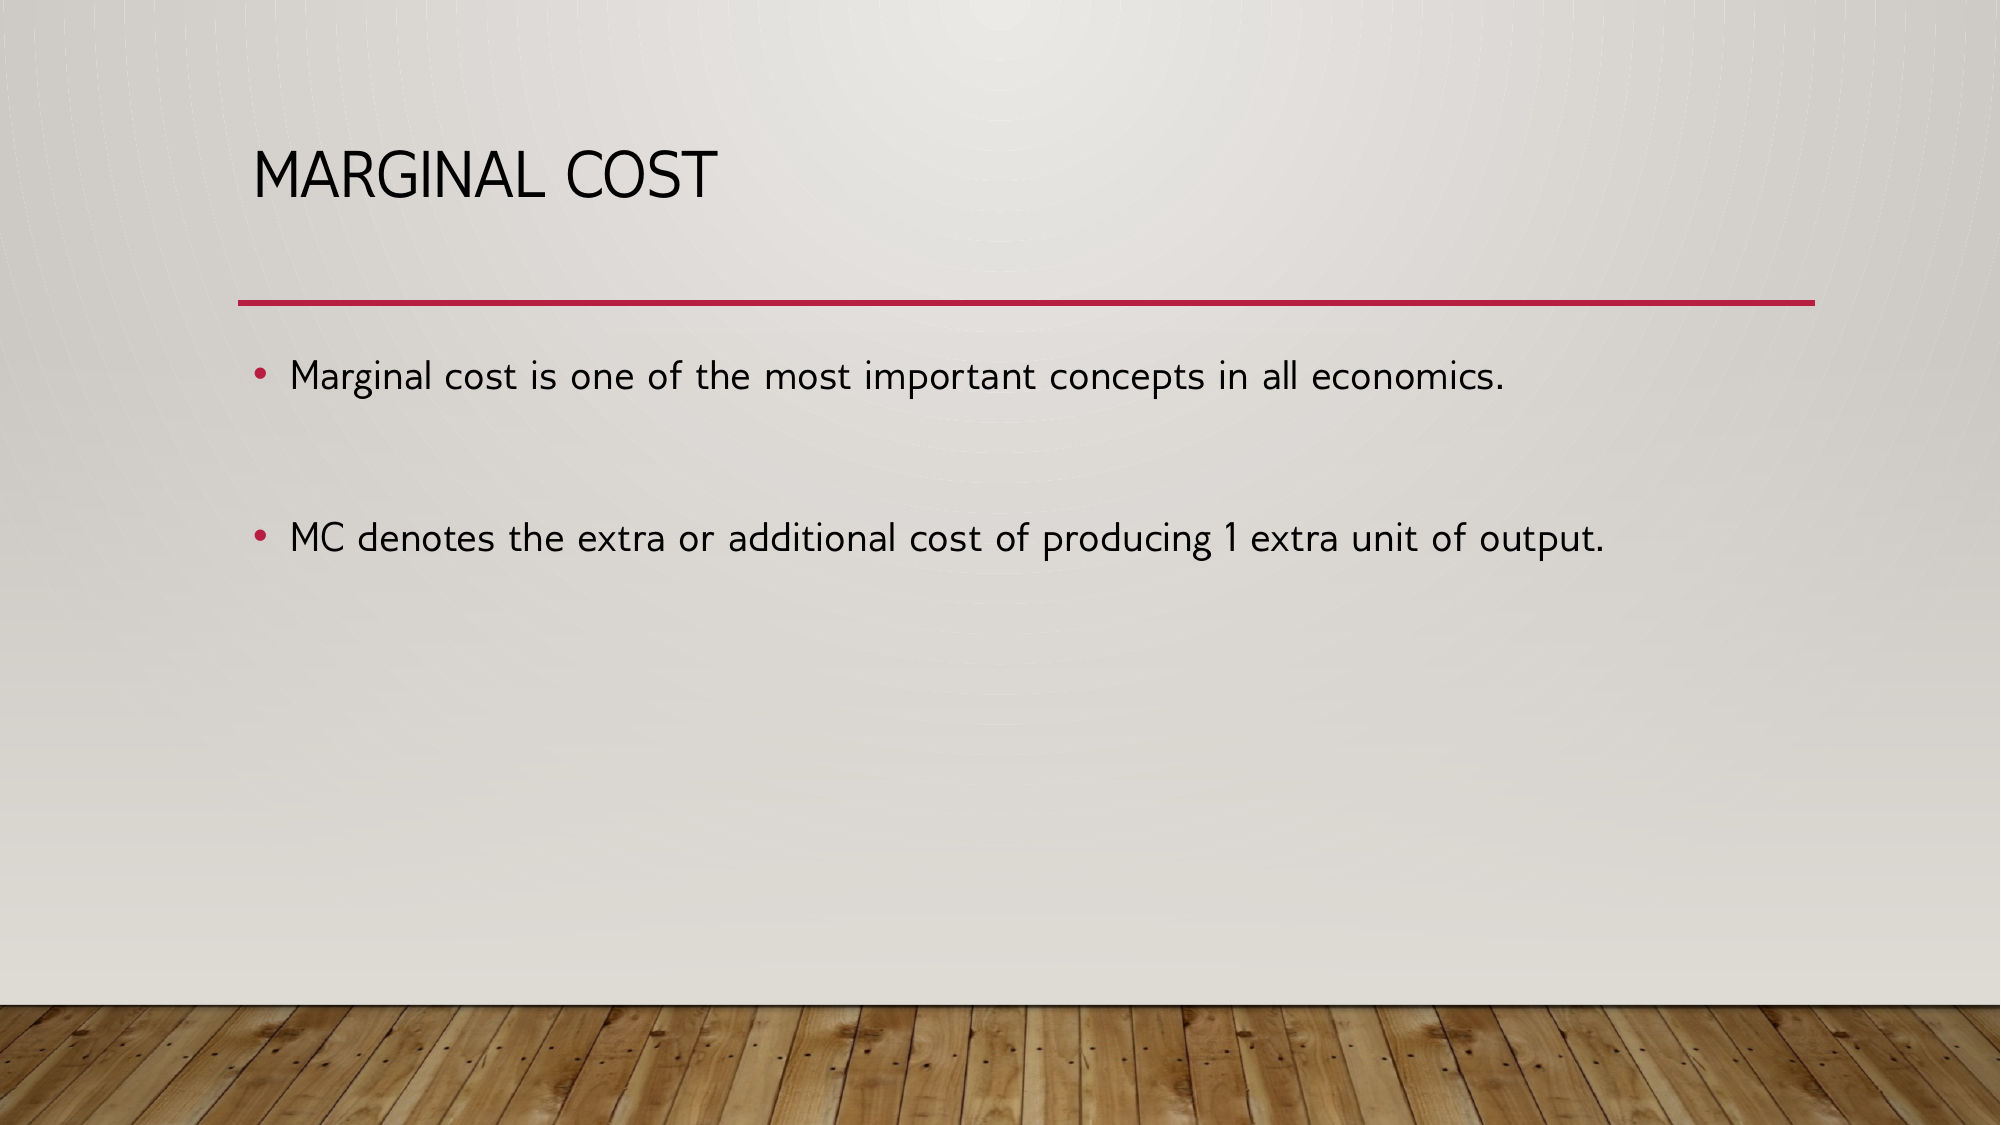

# MARGINAL Cost
Marginal cost is one of the most important concepts in all economics.

MC denotes the extra or additional cost of producing 1 extra unit of output.